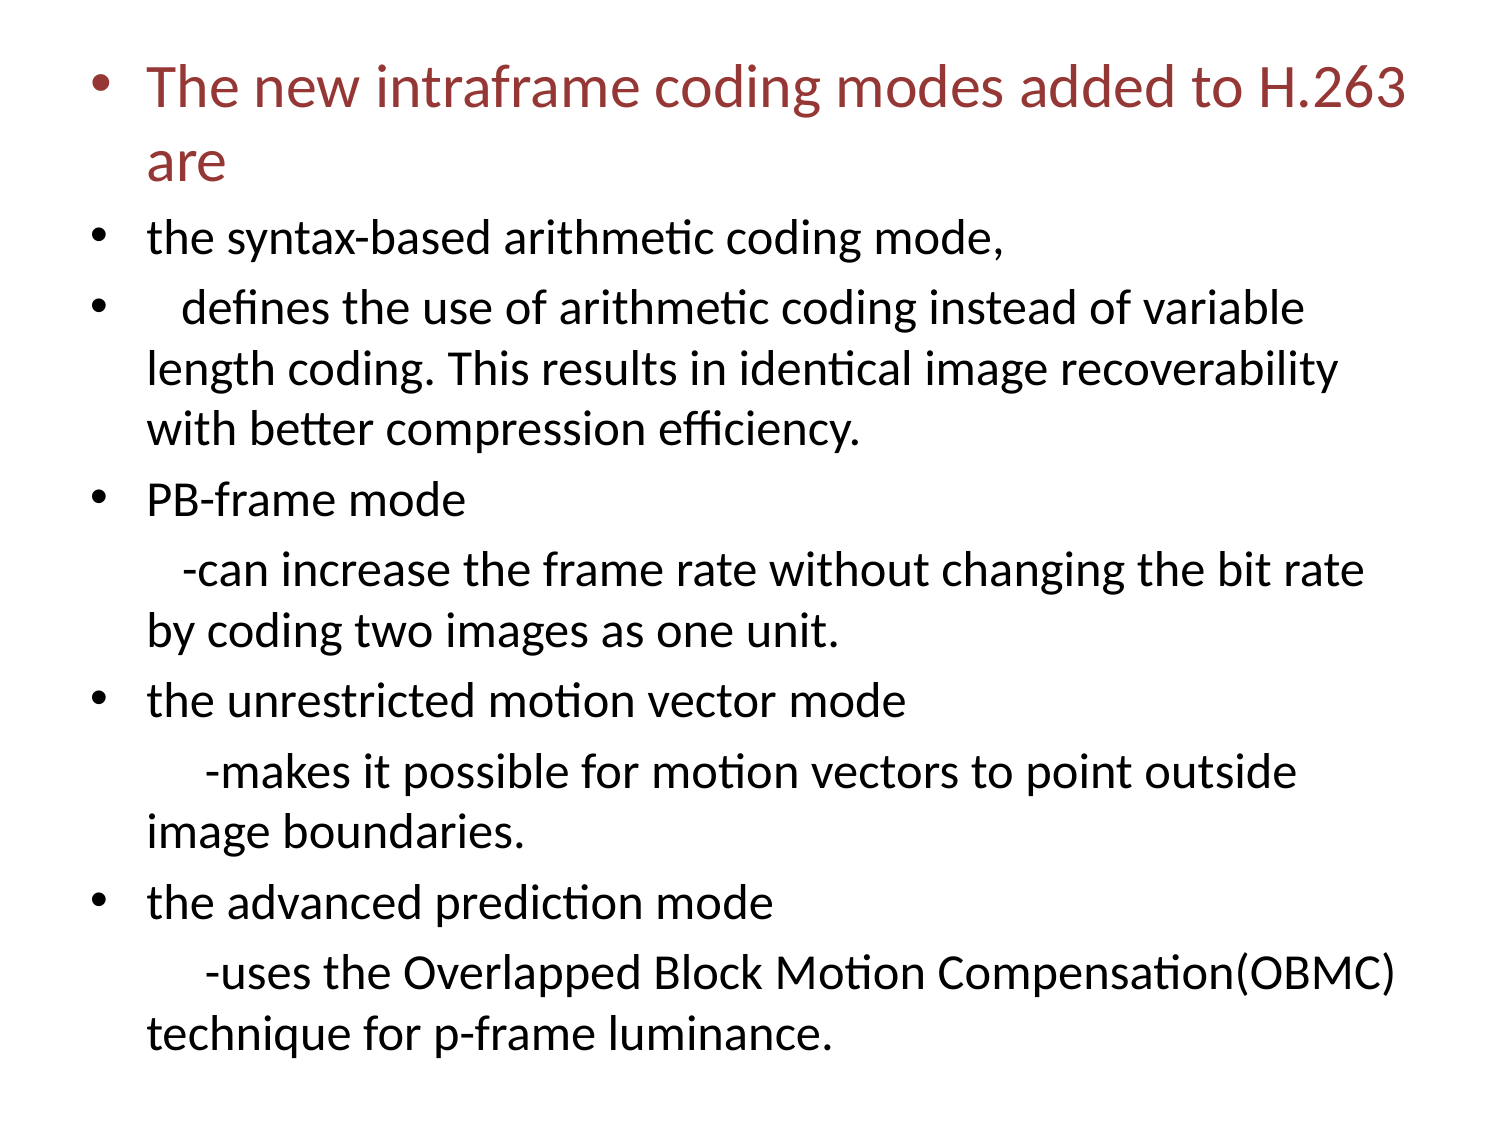

The new intraframe coding modes added to H.263 are
the syntax-based arithmetic coding mode,
   defines the use of arithmetic coding instead of variable length coding. This results in identical image recoverability with better compression efficiency.
PB-frame mode
        -can increase the frame rate without changing the bit rate by coding two images as one unit.
the unrestricted motion vector mode
          -makes it possible for motion vectors to point outside image boundaries.
the advanced prediction mode
          -uses the Overlapped Block Motion Compensation(OBMC) technique for p-frame luminance.